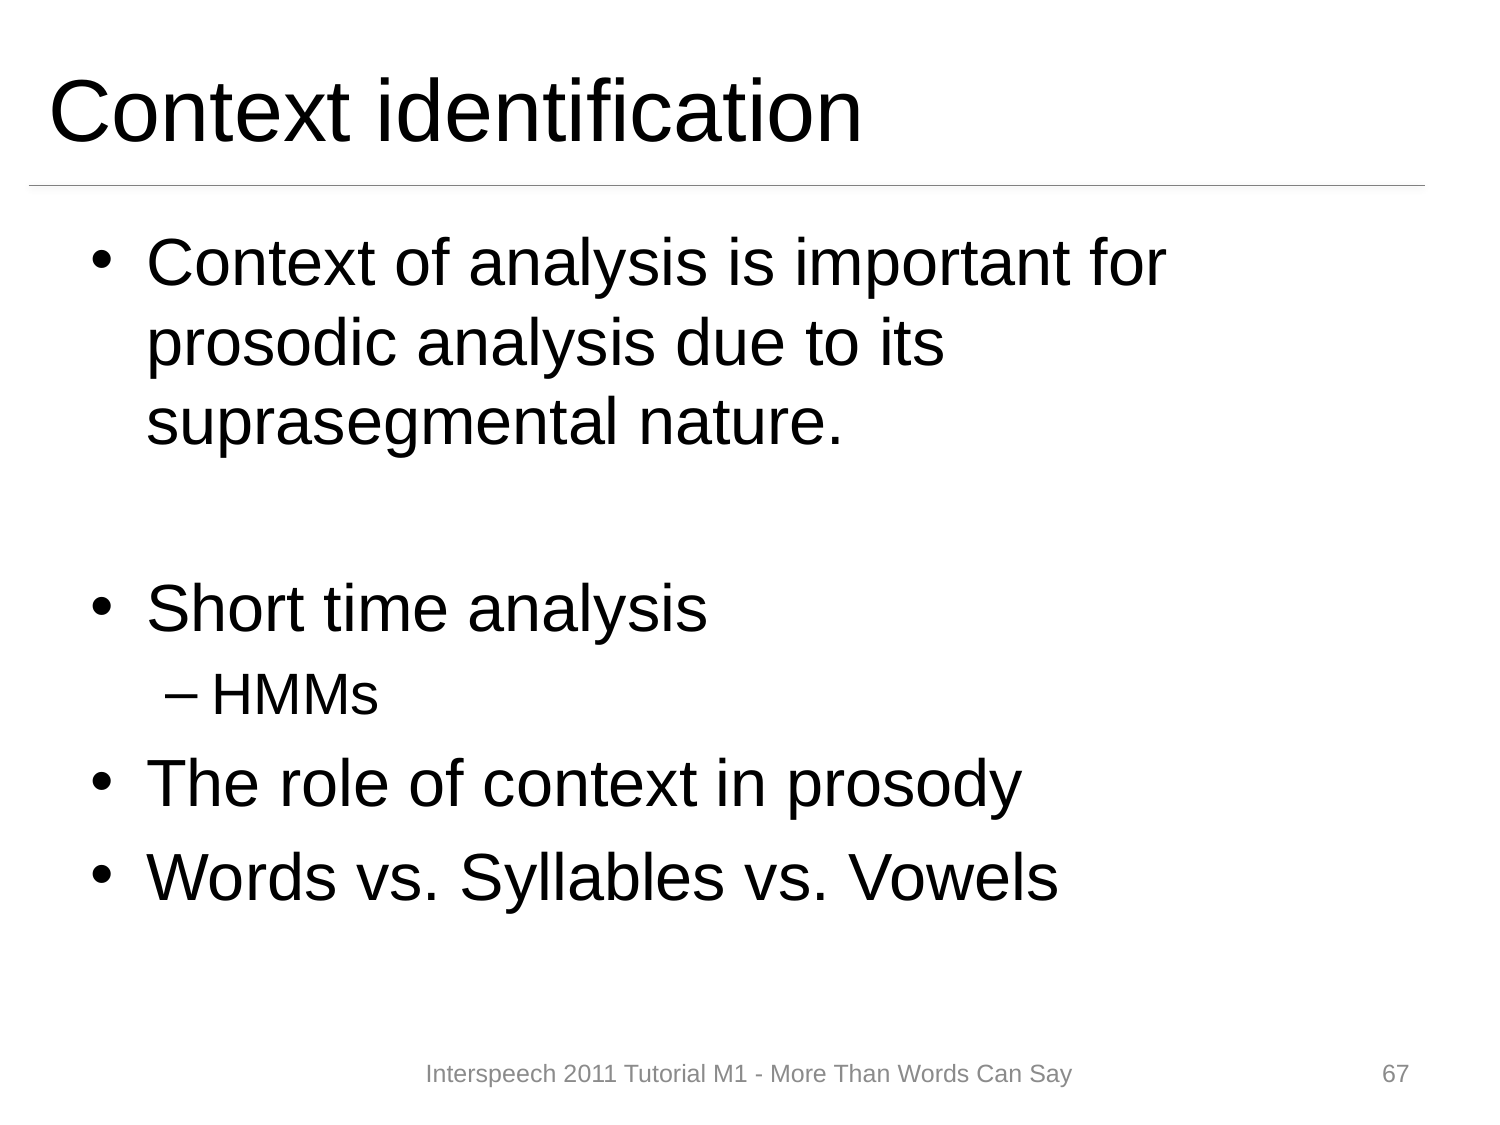

# Context identification
Context of analysis is important for prosodic analysis due to its suprasegmental nature.

Short time analysis
HMMs
The role of context in prosody
Words vs. Syllables vs. Vowels
Interspeech 2011 Tutorial M1 - More Than Words Can Say
67